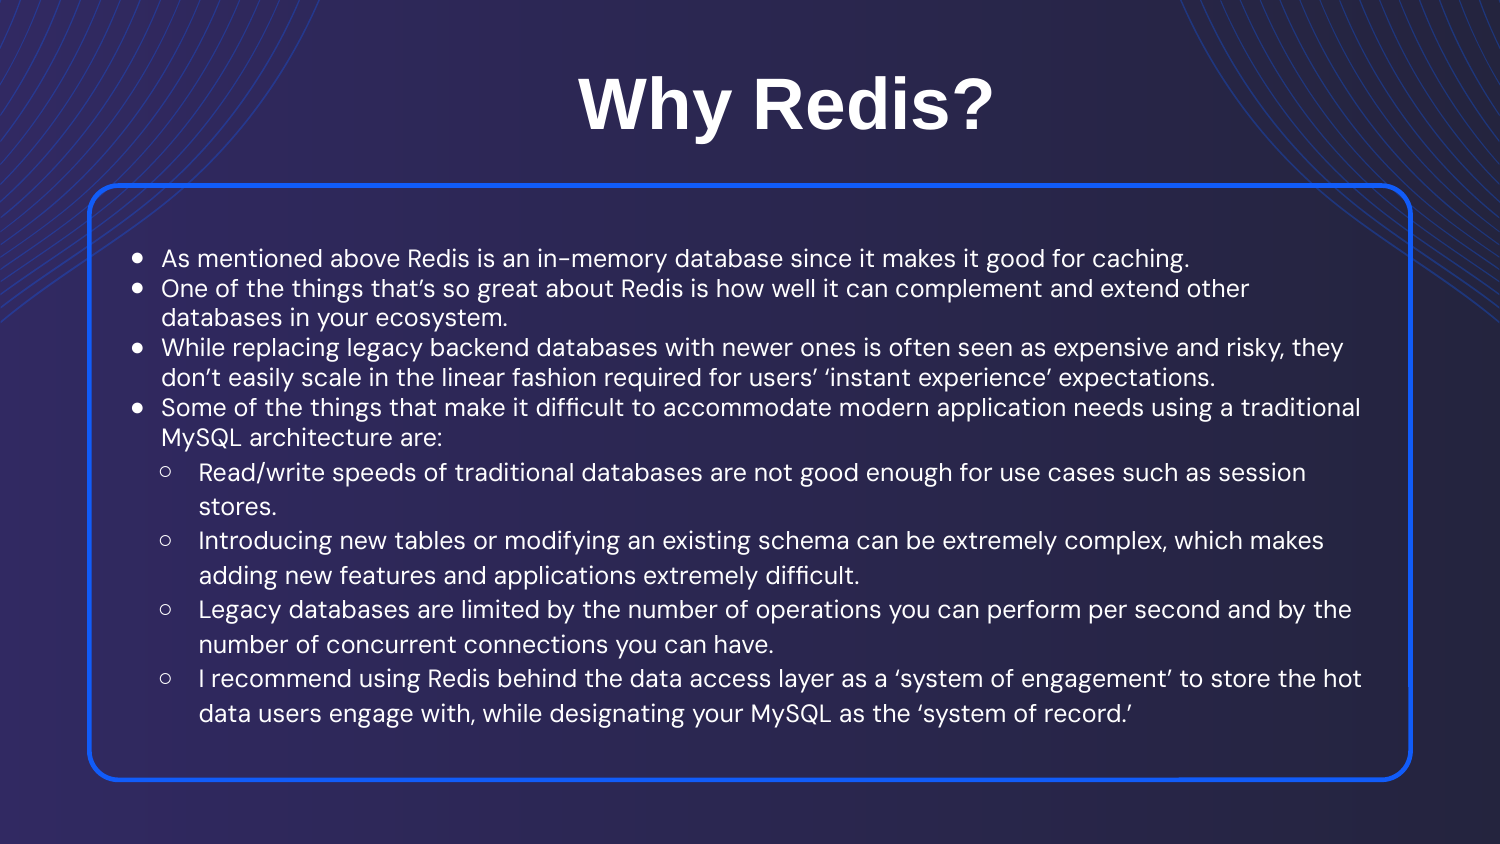

# Why Redis?
As mentioned above Redis is an in-memory database since it makes it good for caching.
One of the things that’s so great about Redis is how well it can complement and extend other databases in your ecosystem.
While replacing legacy backend databases with newer ones is often seen as expensive and risky, they don’t easily scale in the linear fashion required for users’ ‘instant experience’ expectations.
Some of the things that make it difficult to accommodate modern application needs using a traditional MySQL architecture are:
Read/write speeds of traditional databases are not good enough for use cases such as session stores.
Introducing new tables or modifying an existing schema can be extremely complex, which makes adding new features and applications extremely difficult.
Legacy databases are limited by the number of operations you can perform per second and by the number of concurrent connections you can have.
I recommend using Redis behind the data access layer as a ‘system of engagement’ to store the hot data users engage with, while designating your MySQL as the ‘system of record.’